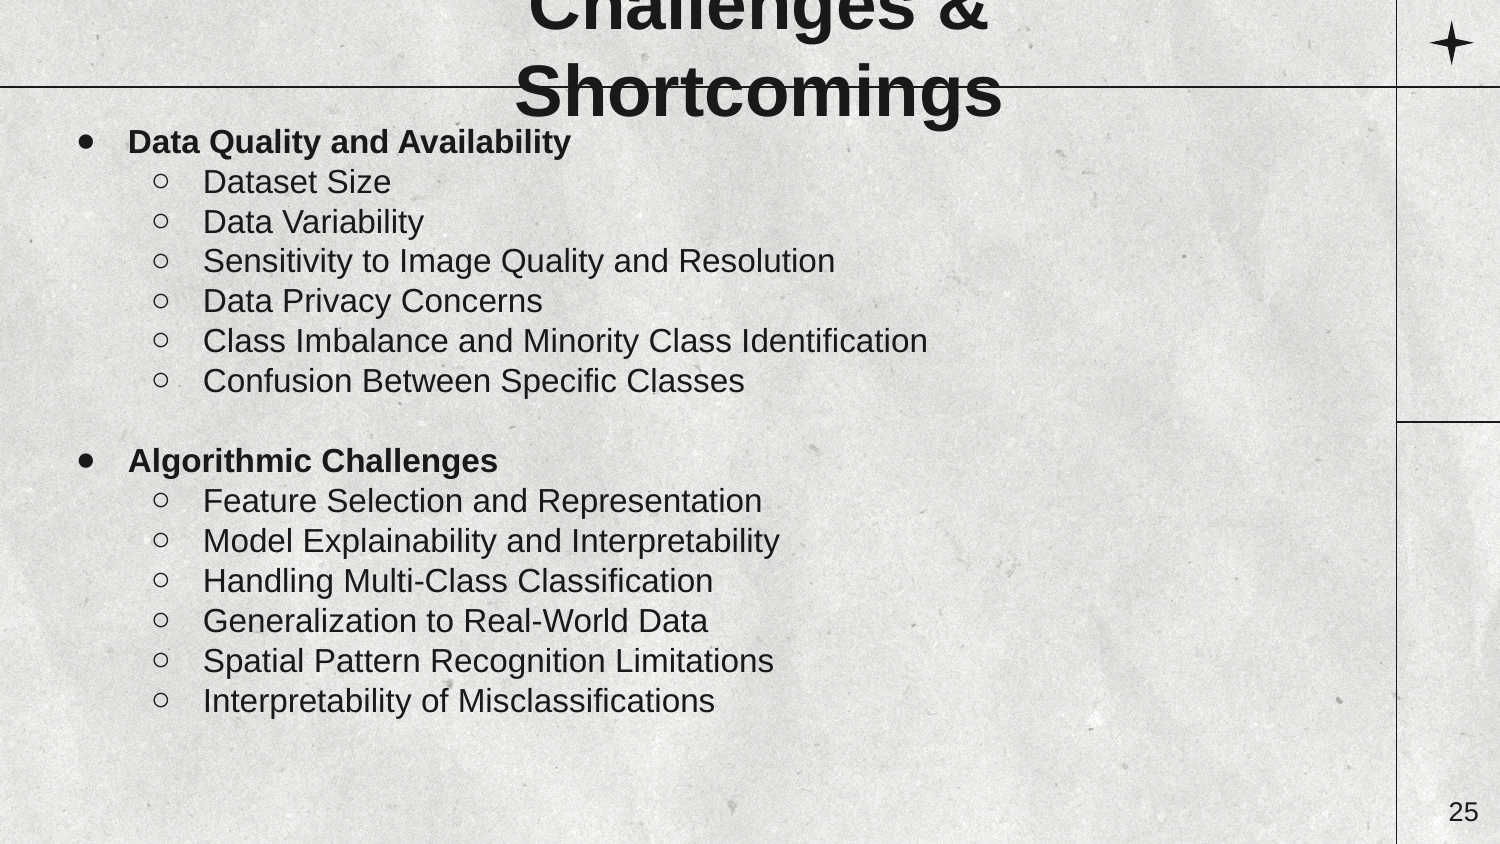

Challenges & Shortcomings
Data Quality and Availability
Dataset Size
Data Variability
Sensitivity to Image Quality and Resolution
Data Privacy Concerns
Class Imbalance and Minority Class Identification
Confusion Between Specific Classes

Algorithmic Challenges
Feature Selection and Representation
Model Explainability and Interpretability
Handling Multi-Class Classification
Generalization to Real-World Data
Spatial Pattern Recognition Limitations
Interpretability of Misclassifications

25